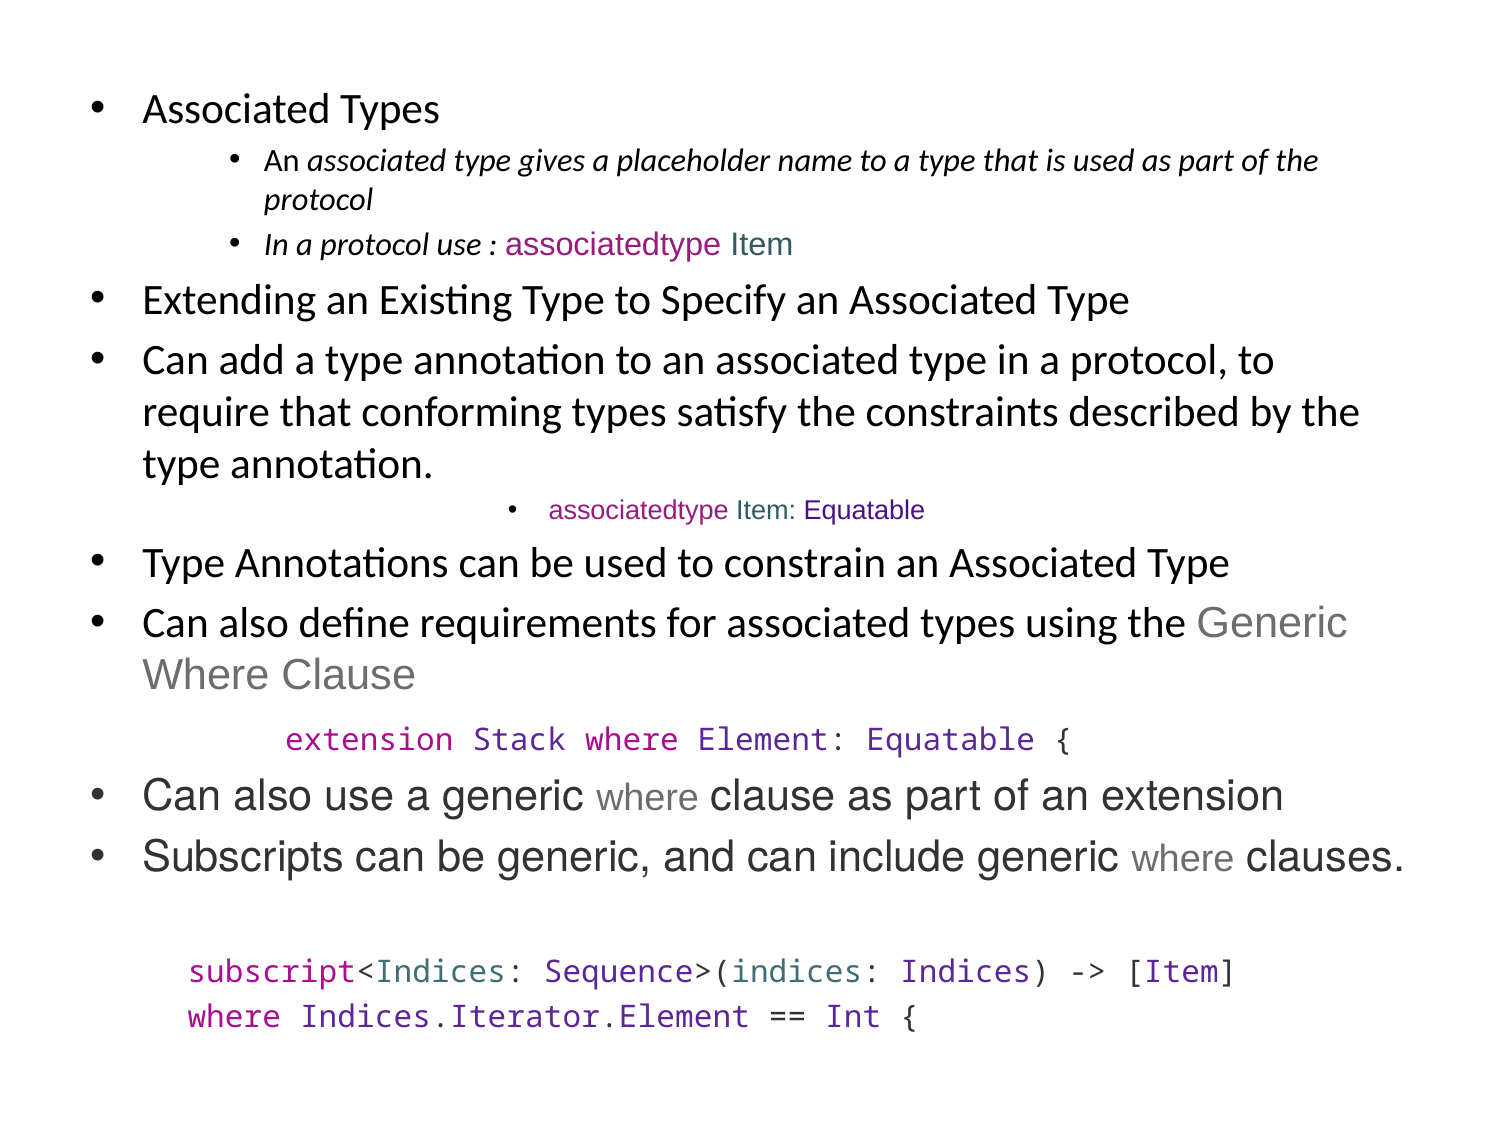

Associated Types
An associated type gives a placeholder name to a type that is used as part of the protocol
In a protocol use : associatedtype Item
Extending an Existing Type to Specify an Associated Type
Can add a type annotation to an associated type in a protocol, to require that conforming types satisfy the constraints described by the type annotation.
 associatedtype Item: Equatable
Type Annotations can be used to constrain an Associated Type
Can also define requirements for associated types using the Generic Where Clause
		extension Stack where Element: Equatable {
Can also use a generic where clause as part of an extension
Subscripts can be generic, and can include generic where clauses.

	subscript<Indices: Sequence>(indices: Indices) -> [Item]
	where Indices.Iterator.Element == Int {